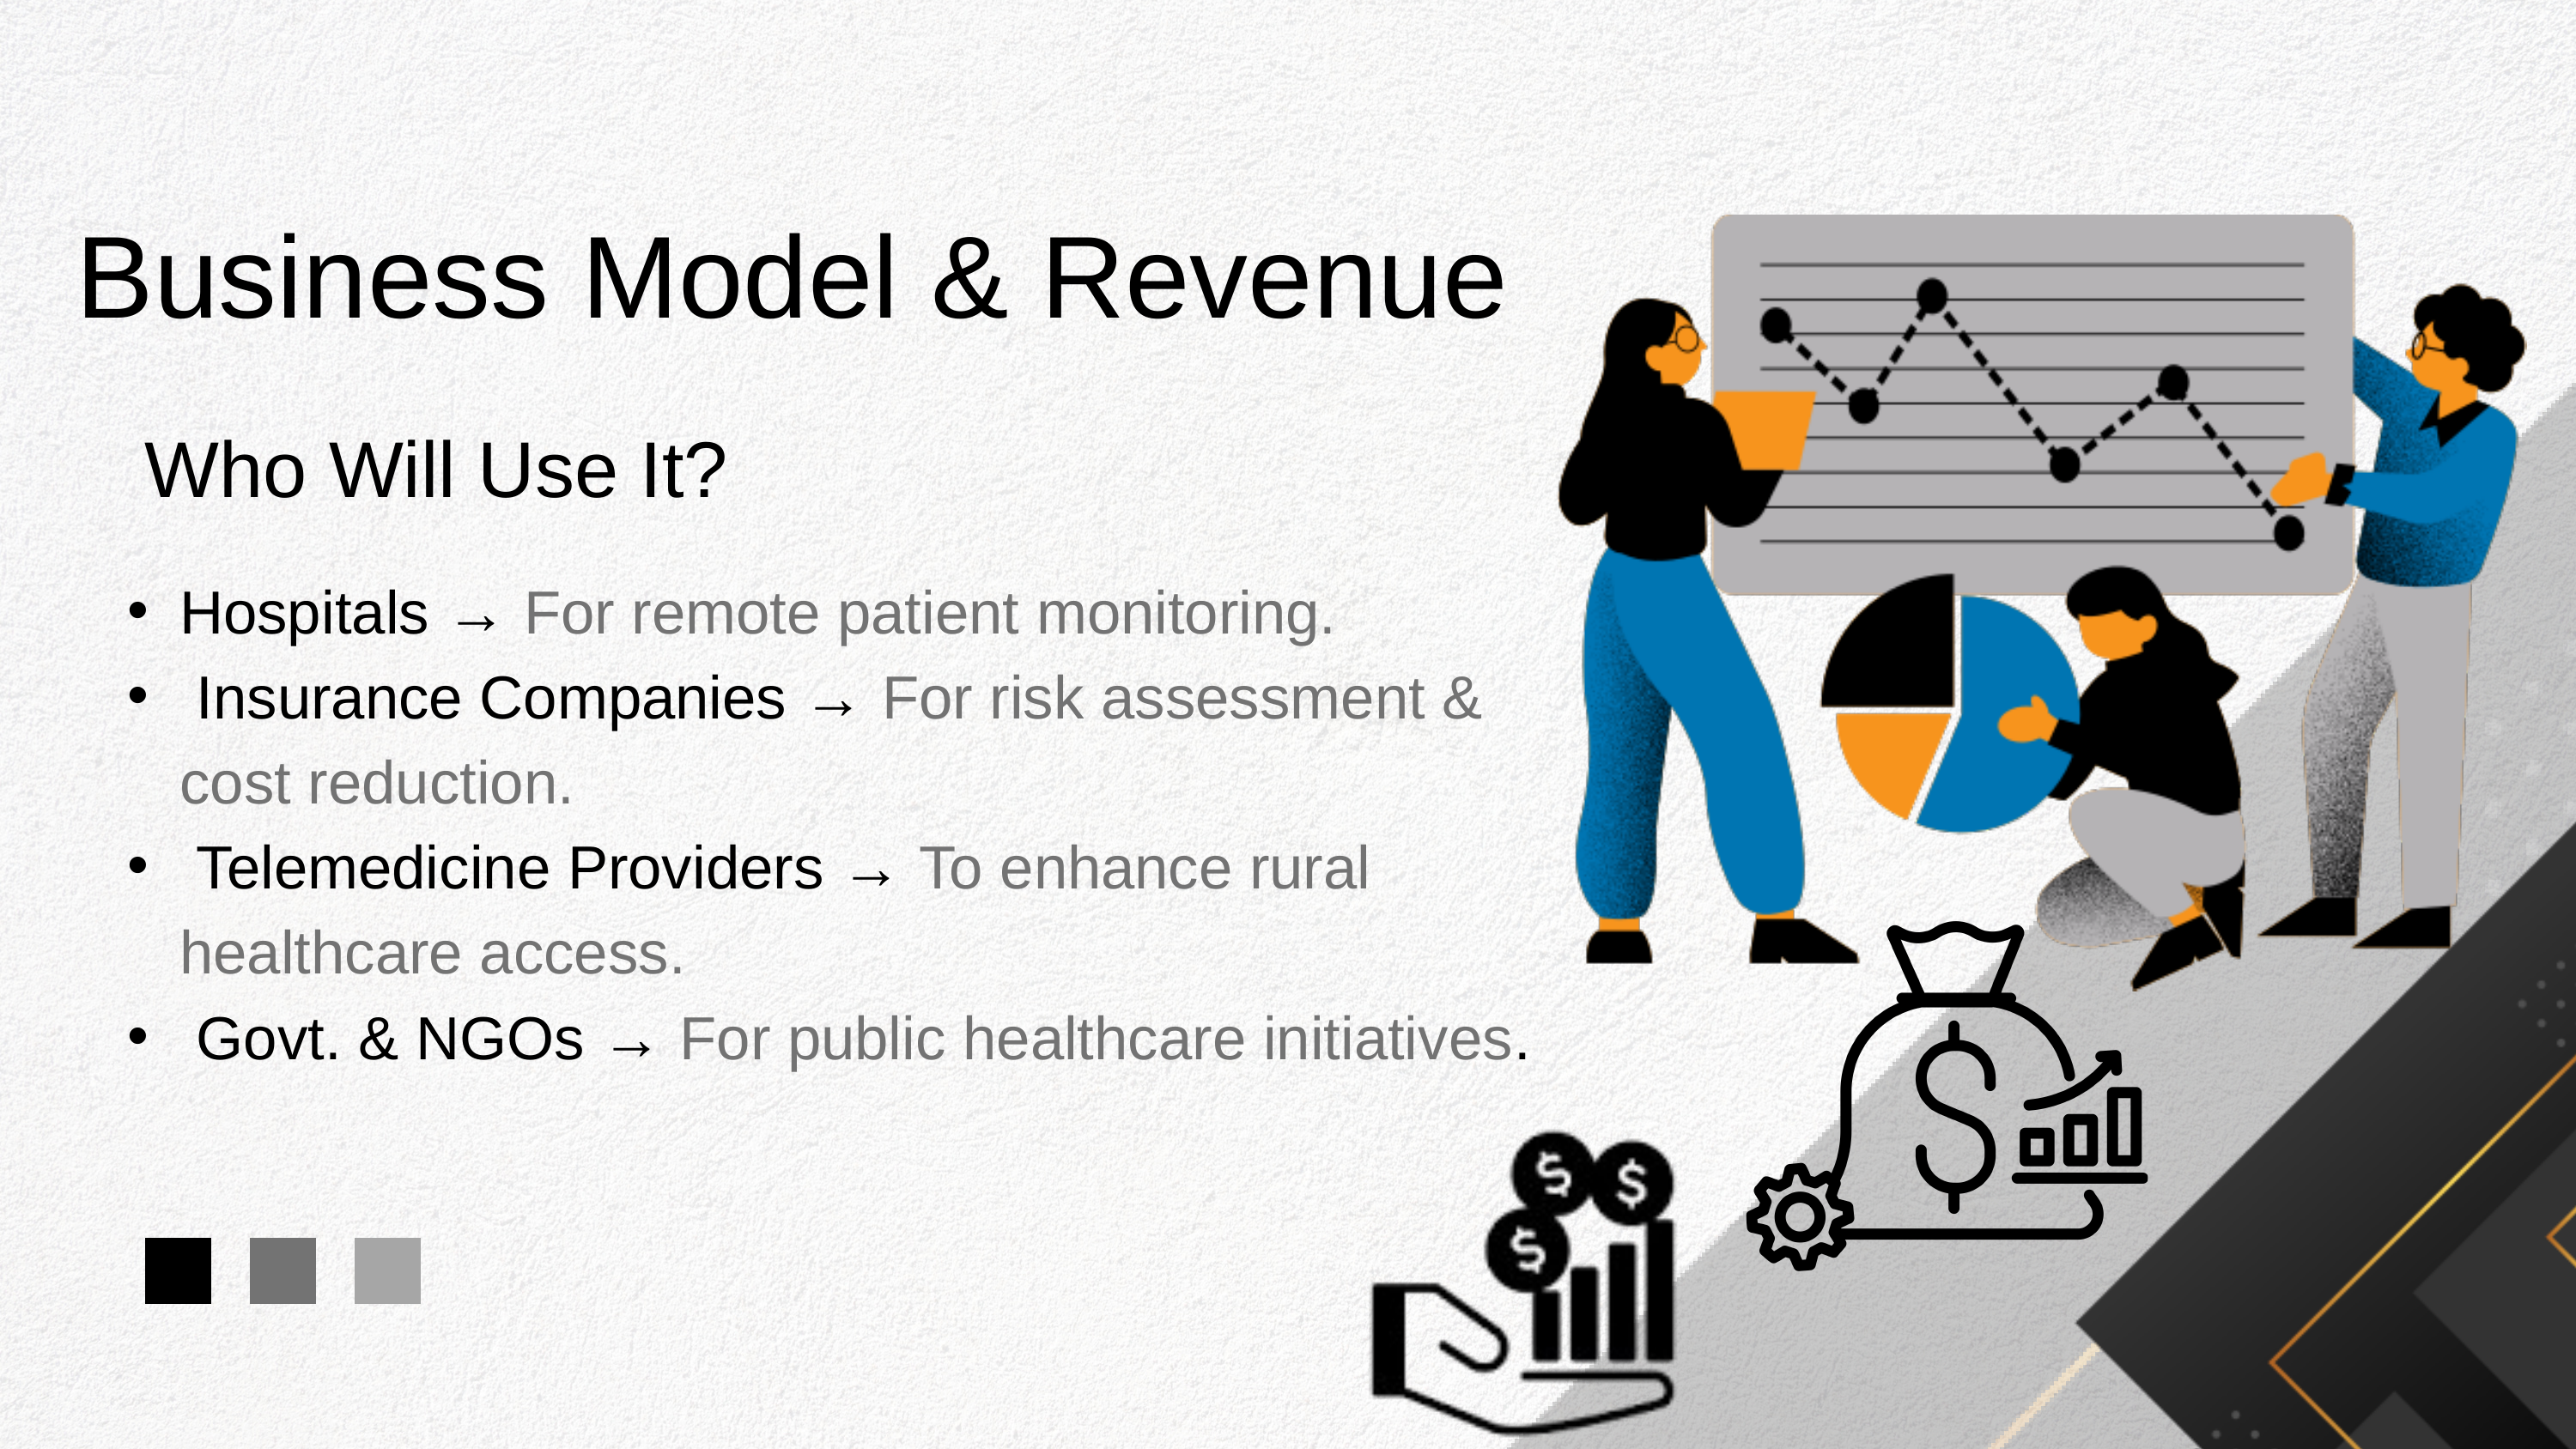

Business Model & Revenue

Who Will Use It?
Hospitals → For remote patient monitoring.
 Insurance Companies → For risk assessment & cost reduction.
 Telemedicine Providers → To enhance rural healthcare access.
 Govt. & NGOs → For public healthcare initiatives.